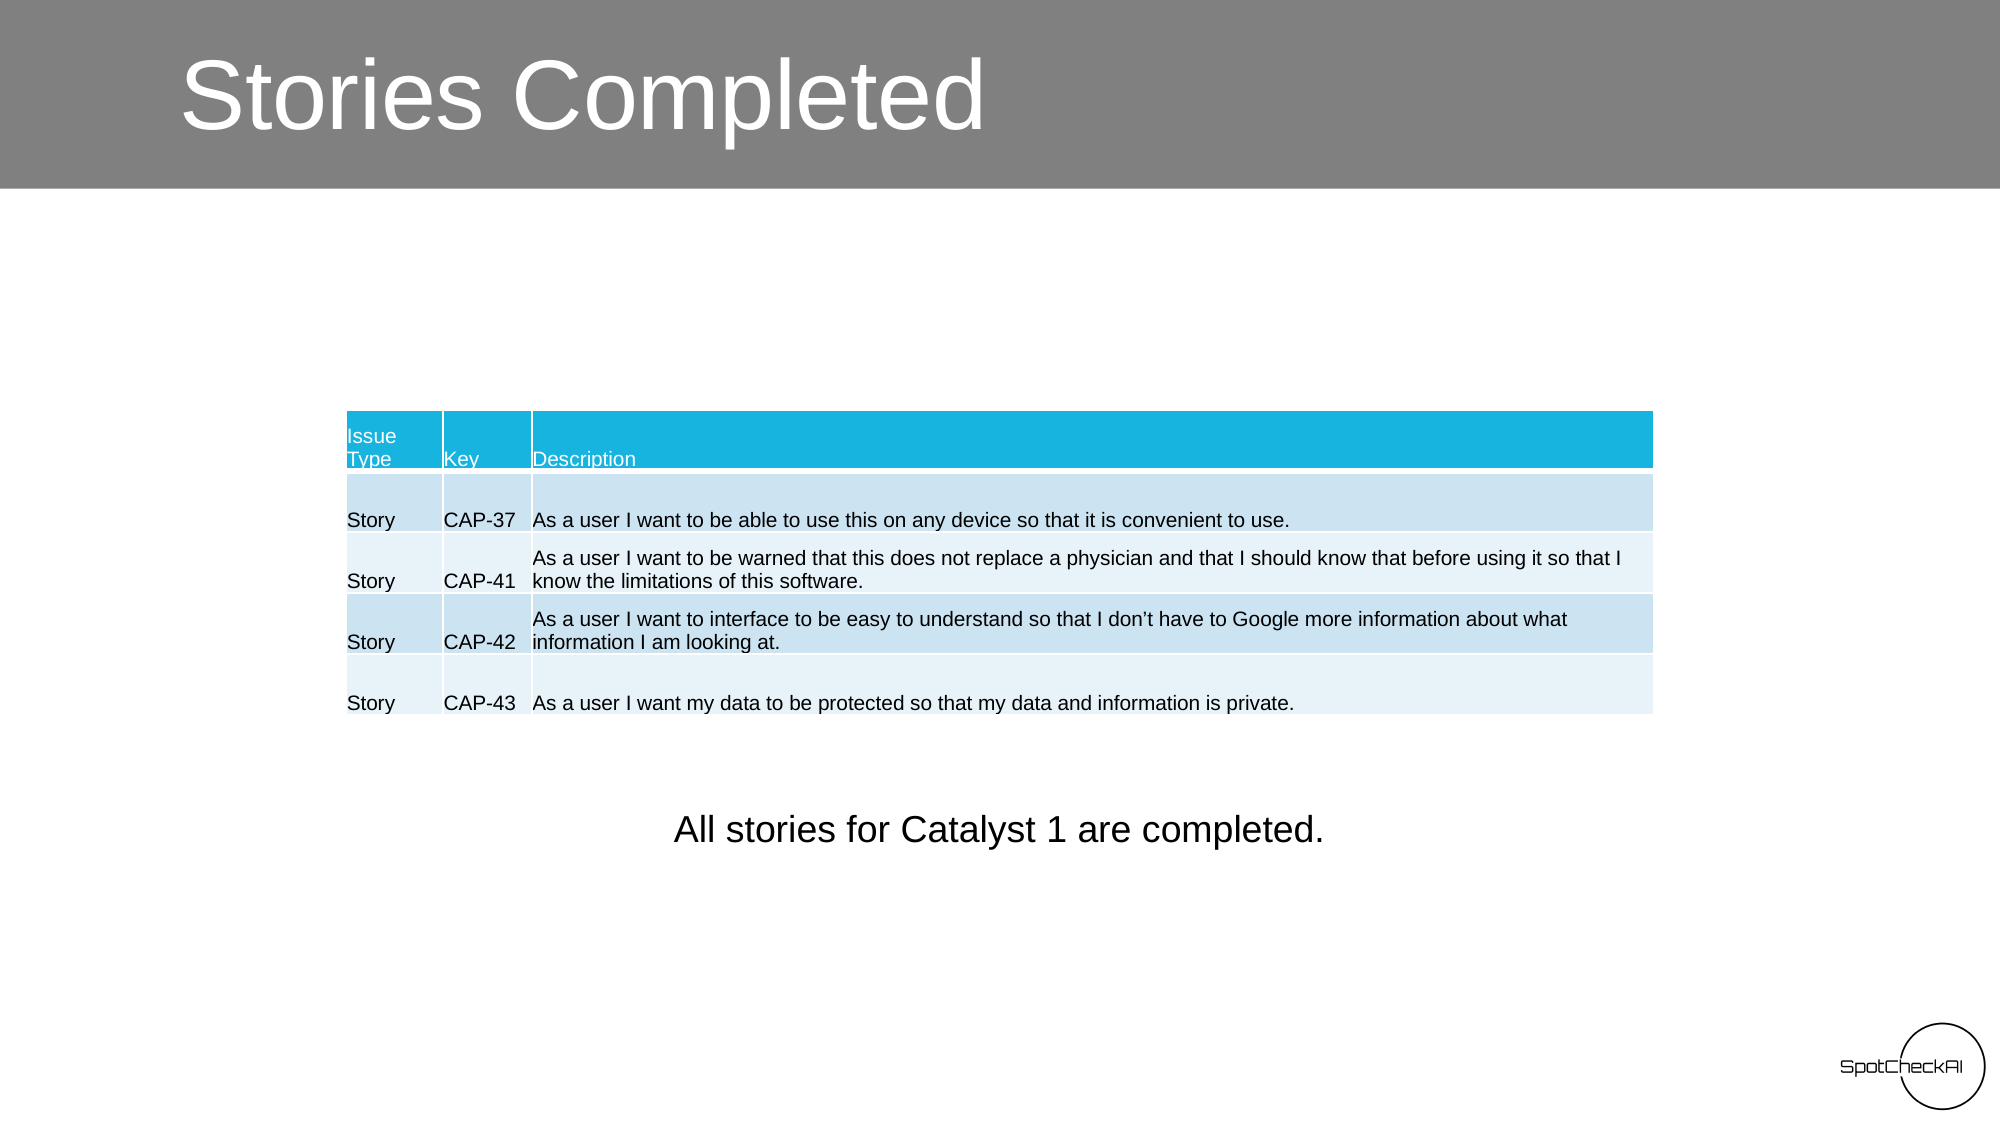

# Stories Completed
| Issue Type | Key | Description |
| --- | --- | --- |
| Story | CAP-37 | As a user I want to be able to use this on any device so that it is convenient to use. |
| Story | CAP-41 | As a user I want to be warned that this does not replace a physician and that I should know that before using it so that I know the limitations of this software. |
| Story | CAP-42 | As a user I want to interface to be easy to understand so that I don’t have to Google more information about what information I am looking at. |
| Story | CAP-43 | As a user I want my data to be protected so that my data and information is private. |
All stories for Catalyst 1 are completed.